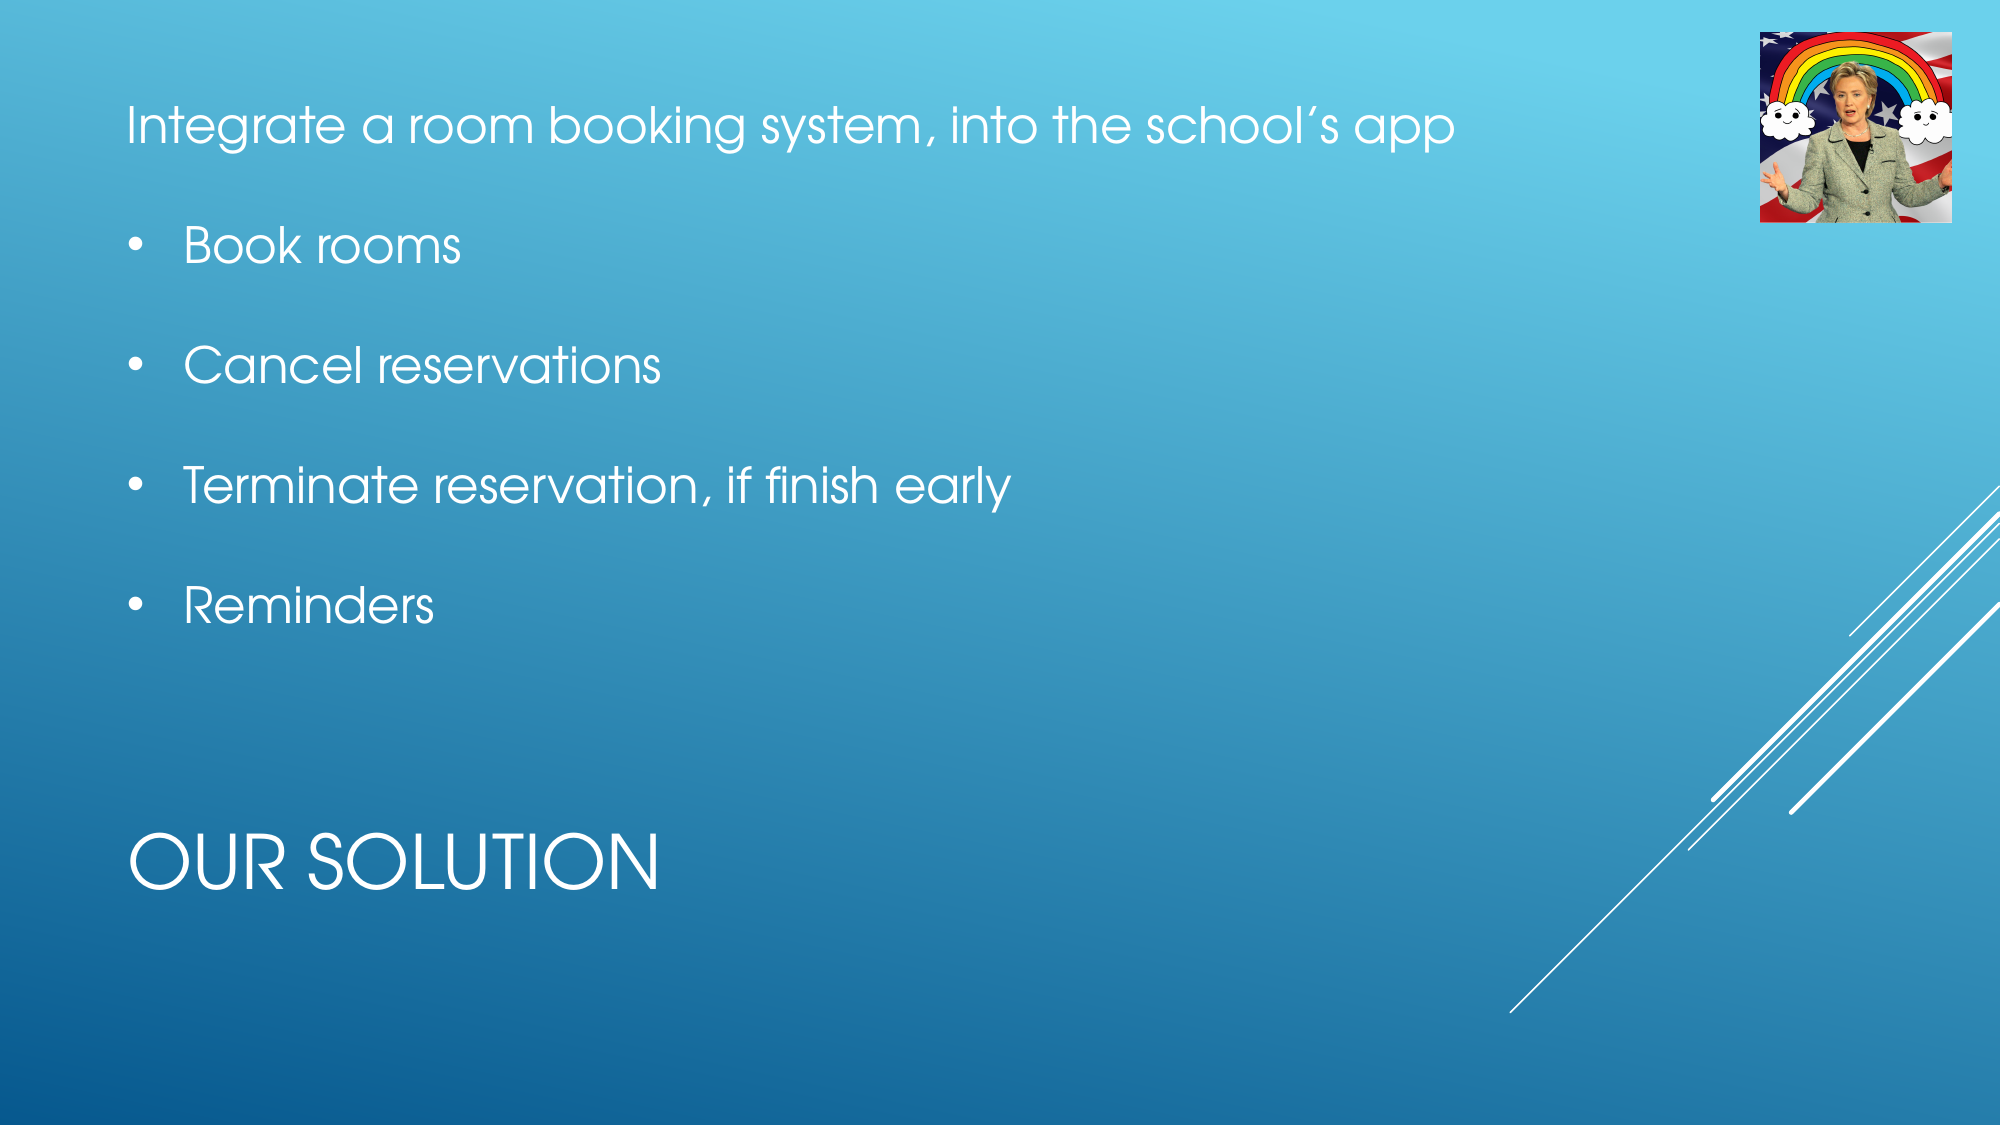

Integrate a room booking system, into the school’s app
Book rooms
Cancel reservations
Terminate reservation, if finish early
Reminders
# Our solution